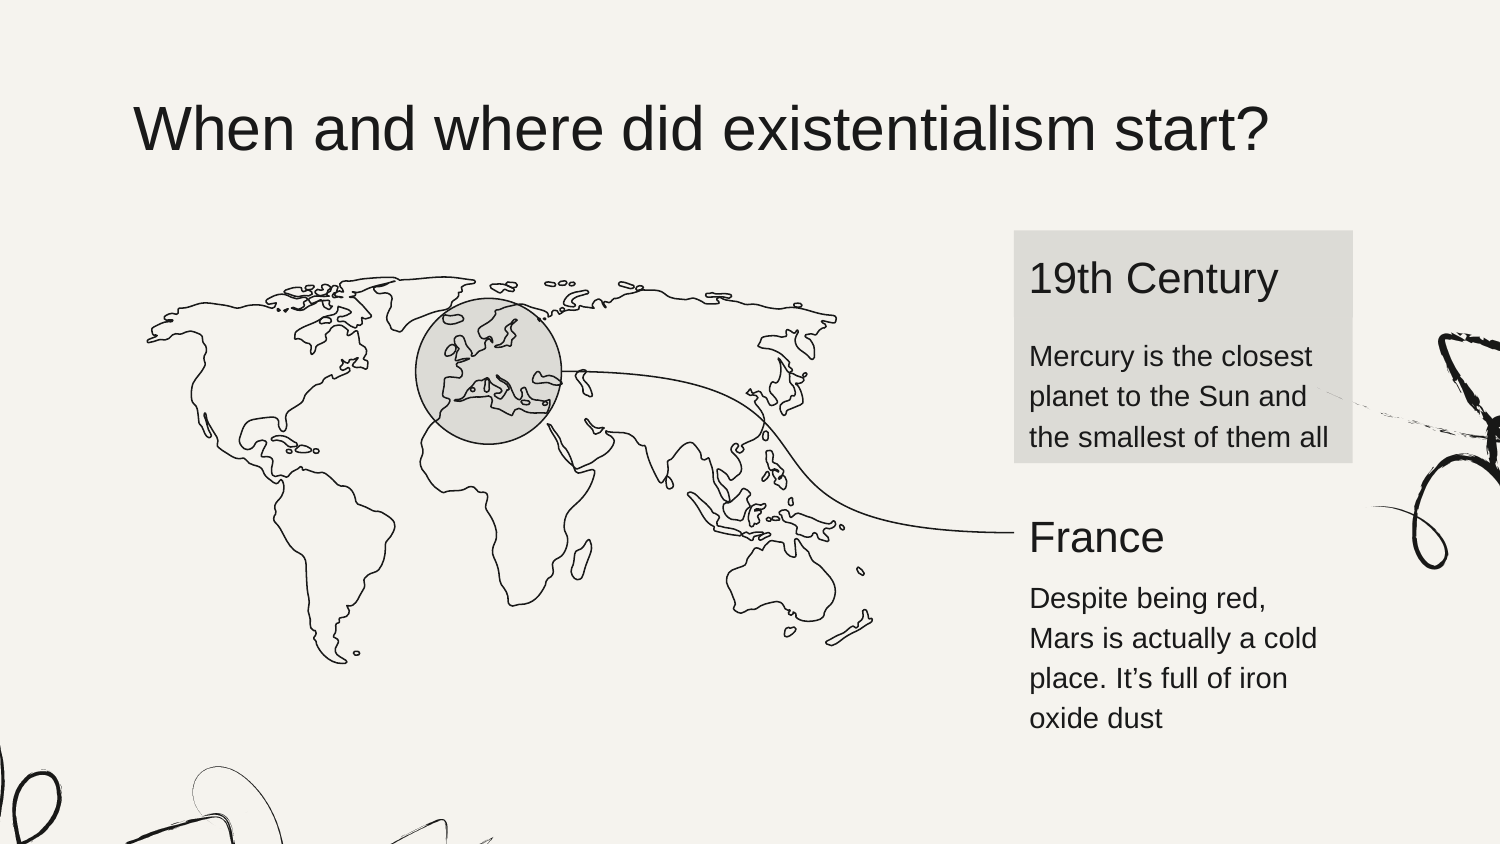

# When and where did existentialism start?
19th Century

Mercury is the closest planet to the Sun and the smallest of them all
France
Despite being red, Mars is actually a cold place. It’s full of iron oxide dust